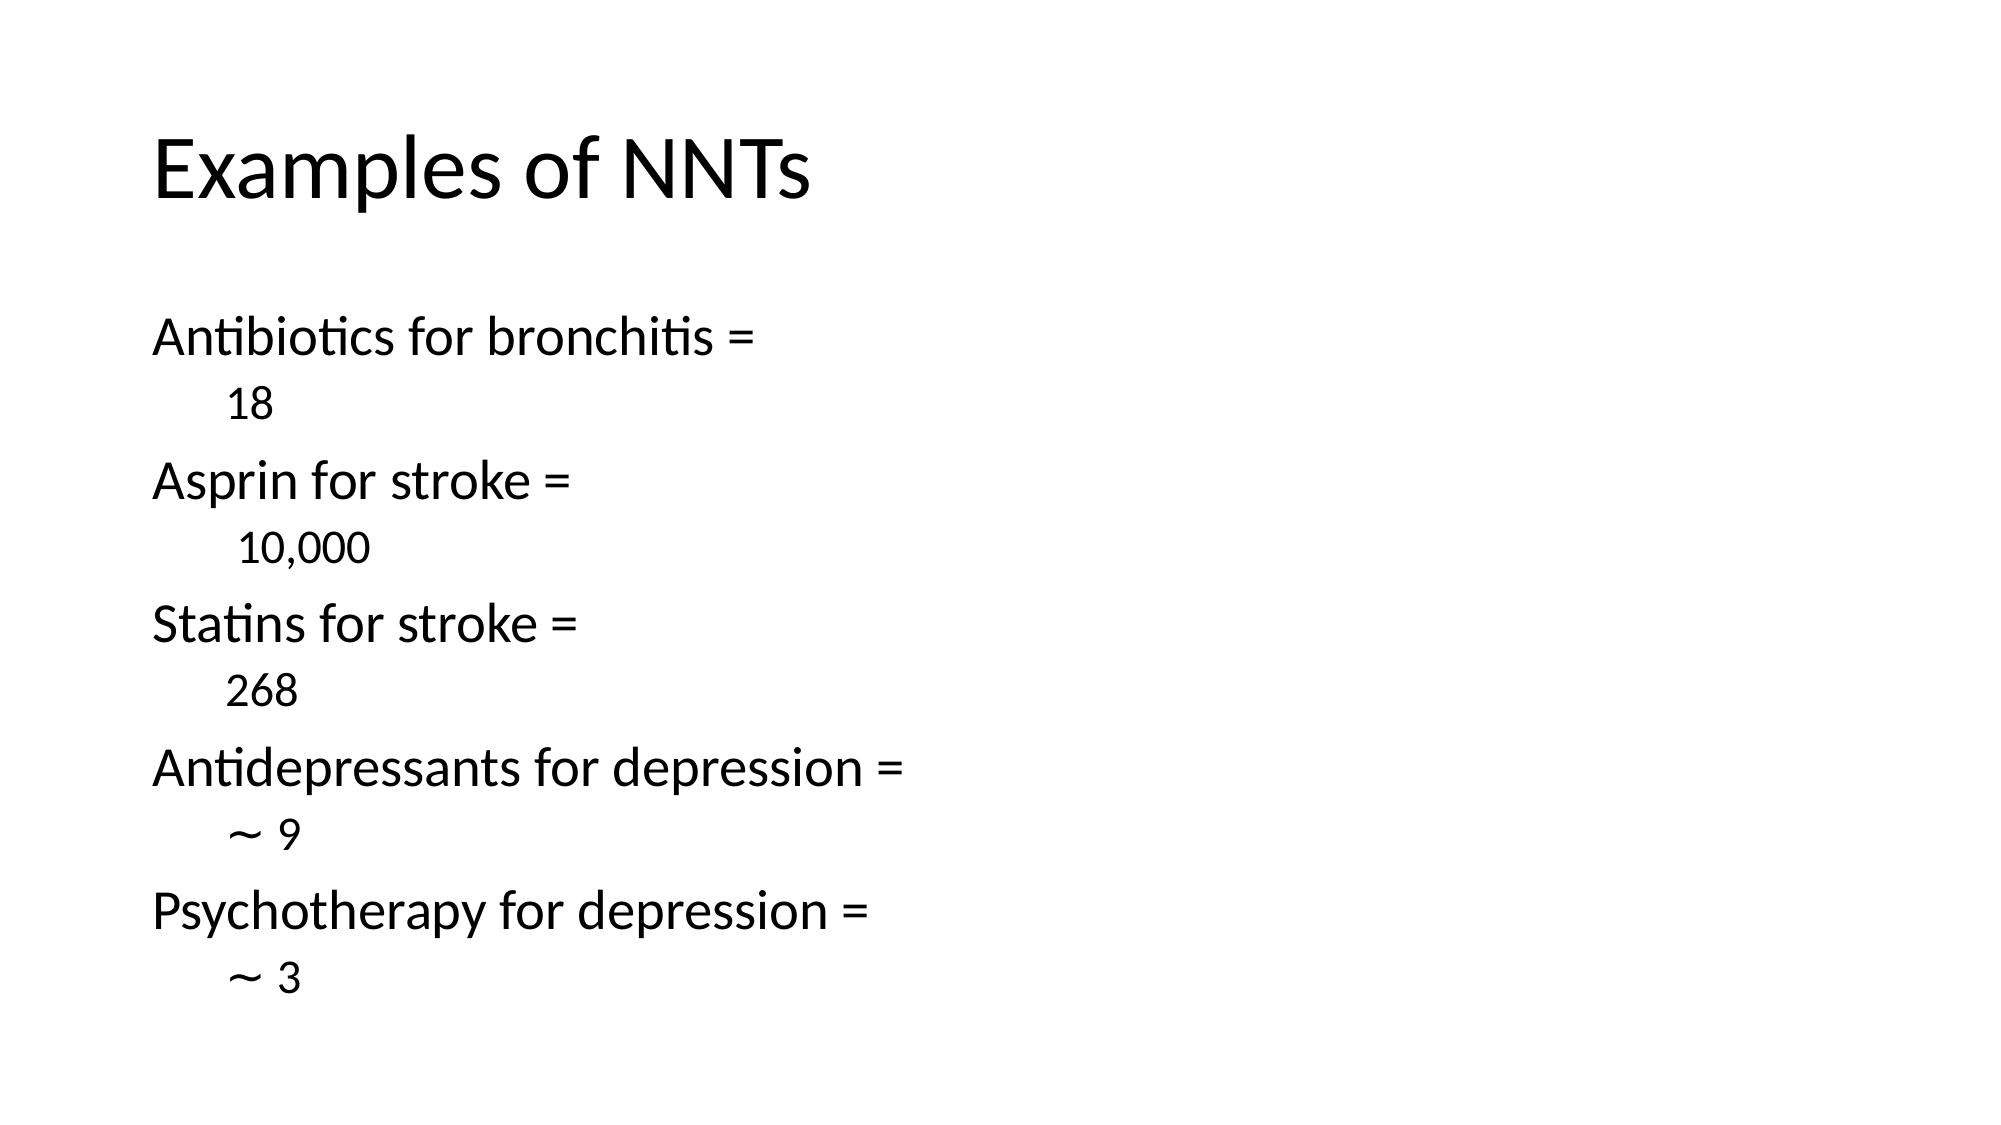

# Examples of NNTs
Antibiotics for bronchitis =
18
Asprin for stroke =
 10,000
Statins for stroke =
268
Antidepressants for depression =
∼ 9
Psychotherapy for depression =
∼ 3